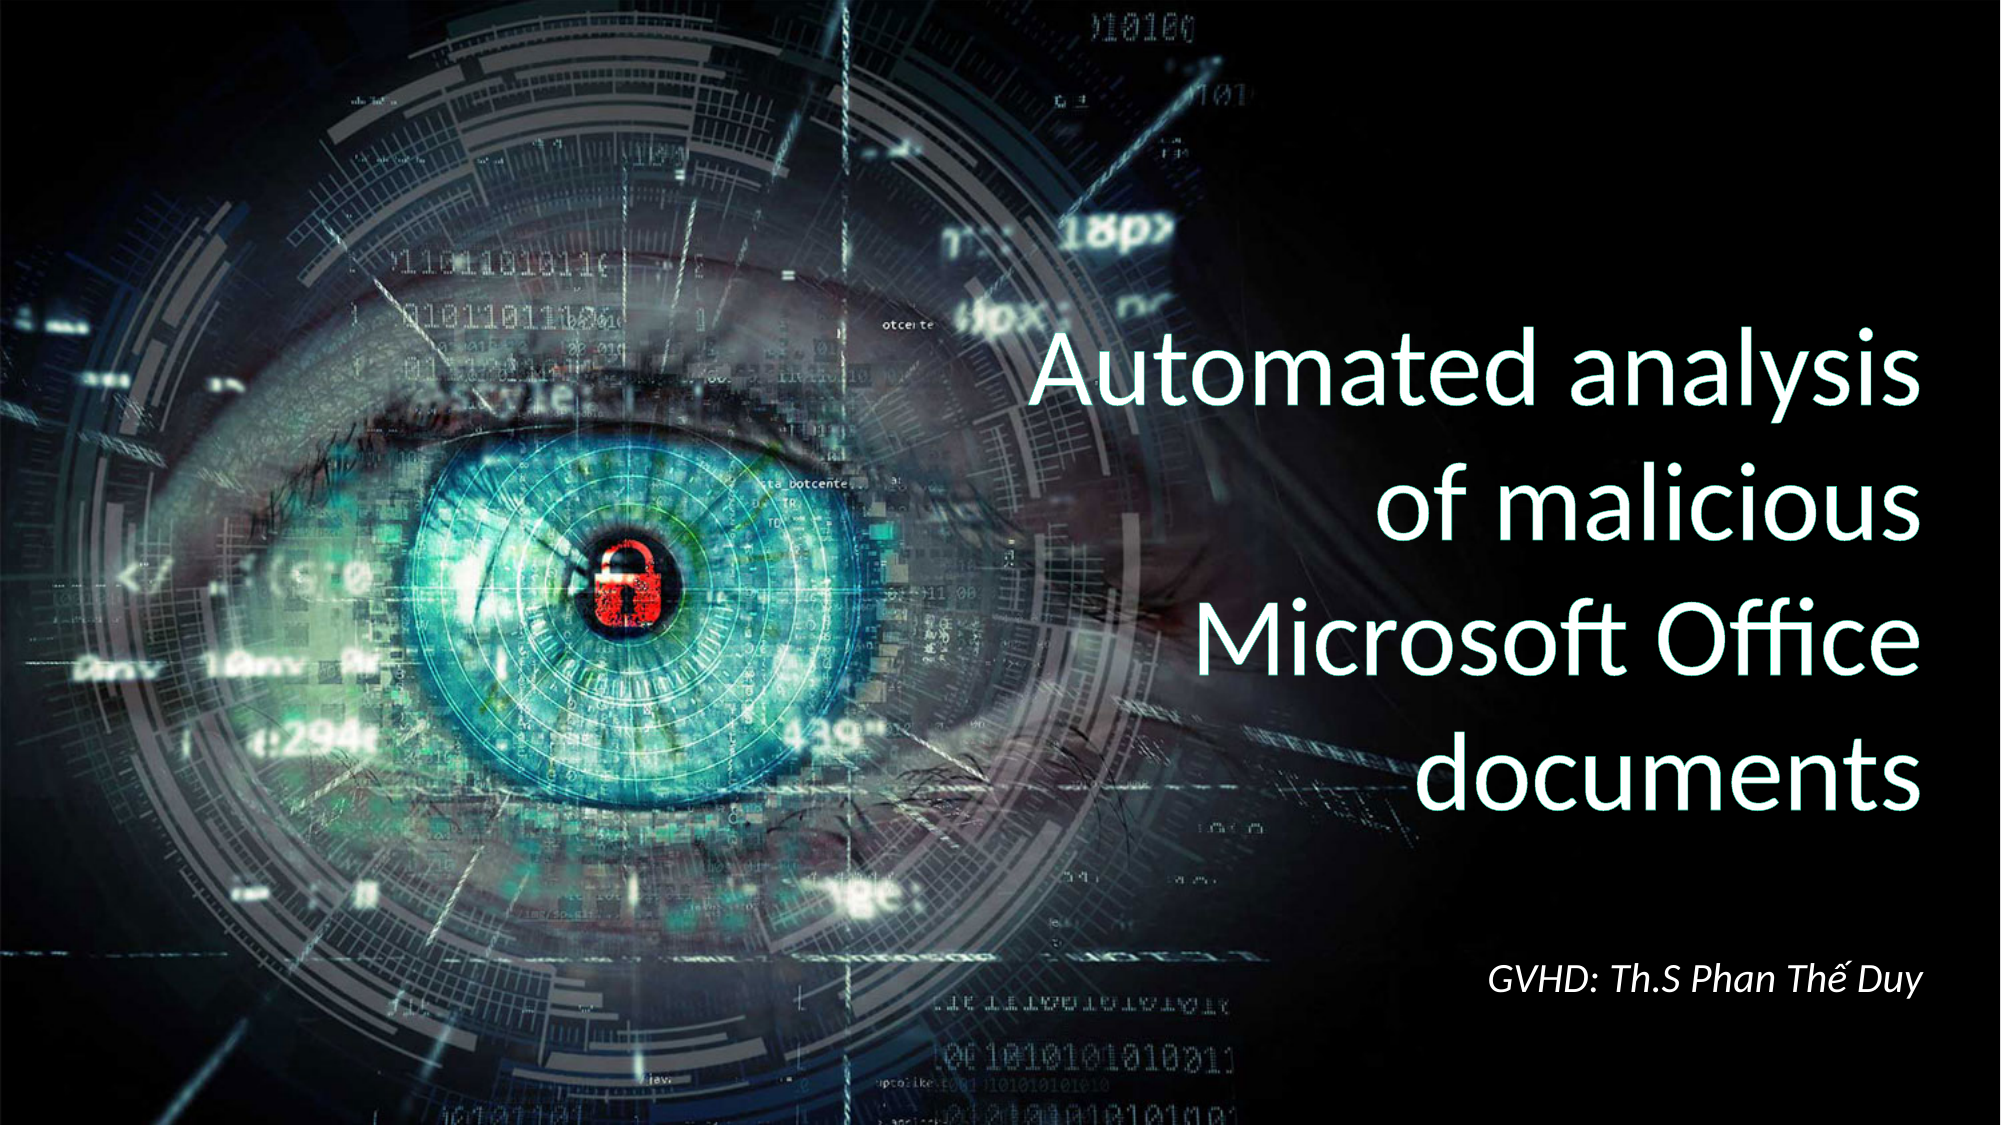

Automated analysis of malicious Microsoft Office documents
GVHD: Th.S Phan Thế Duy